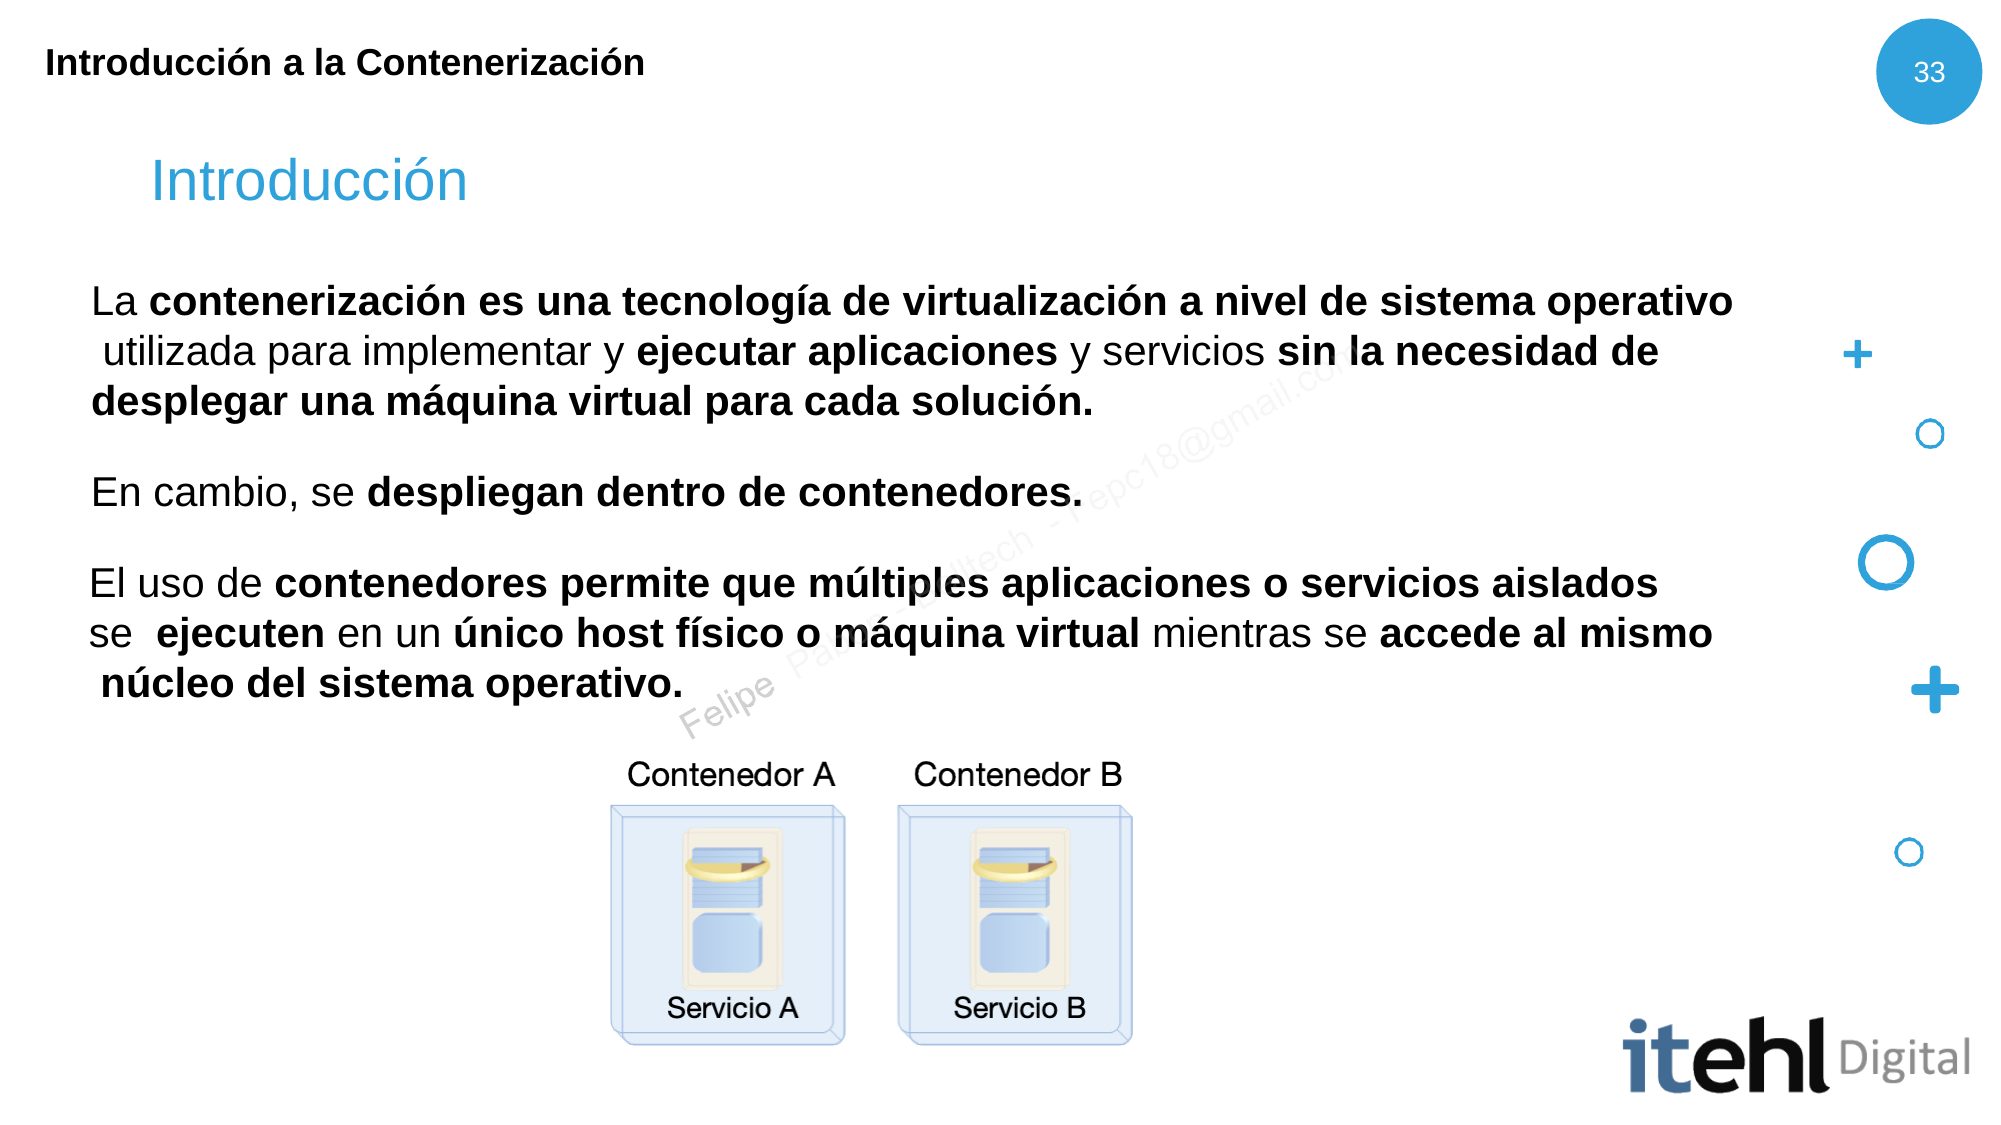

Introducción a la Contenerización
33
# Introducción
La contenerización es una tecnología de virtualización a nivel de sistema operativo  utilizada para implementar y ejecutar aplicaciones y servicios sin la necesidad de  desplegar una máquina virtual para cada solución.
En cambio, se despliegan dentro de contenedores.
El uso de contenedores permite que múltiples aplicaciones o servicios aislados se  ejecuten en un único host físico o máquina virtual mientras se accede al mismo  núcleo del sistema operativo.